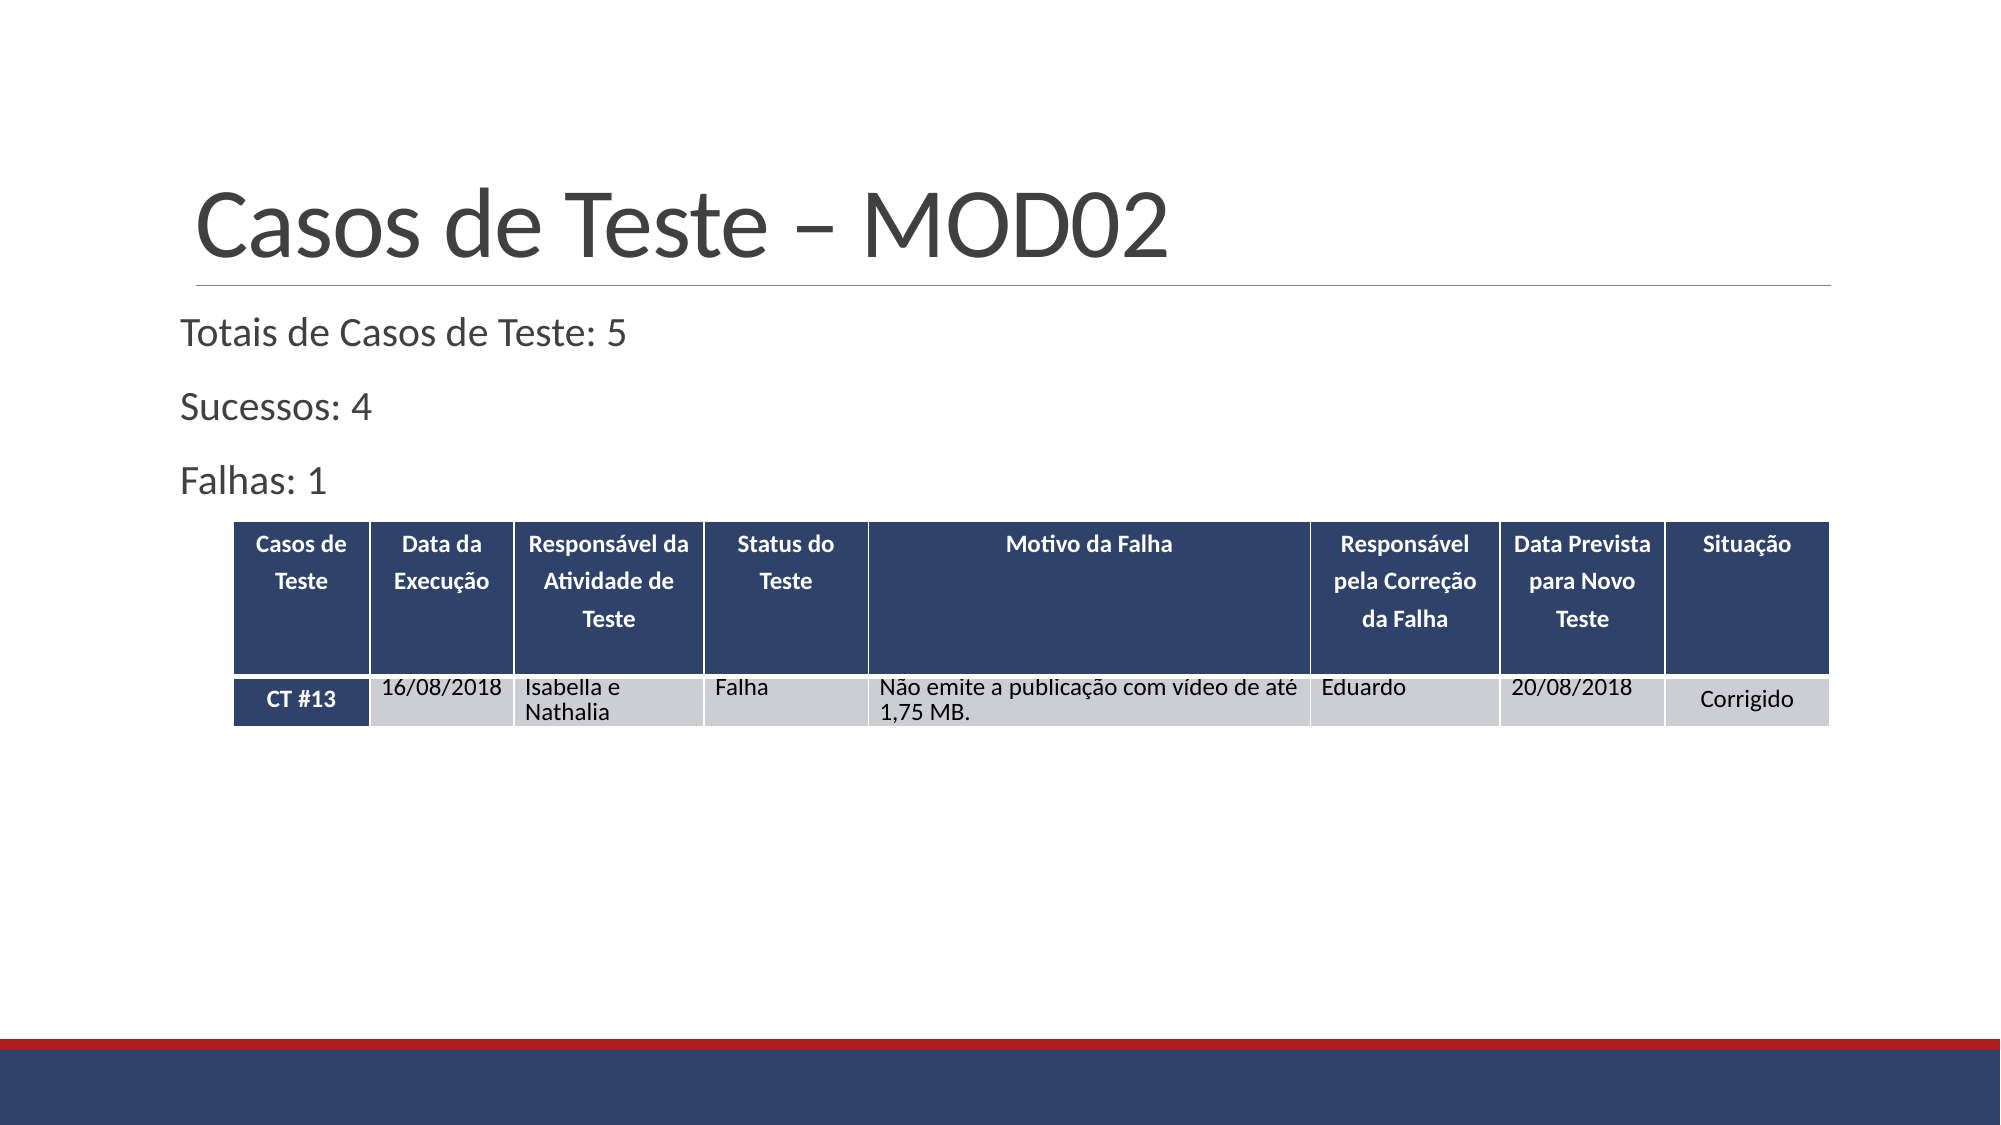

# Casos de Teste – MOD02
Totais de Casos de Teste: 5
Sucessos: 4
Falhas: 1

| Casos de Teste | Data da Execução | Responsável da Atividade de Teste | Status do Teste | Motivo da Falha | Responsável pela Correção da Falha | Data Prevista para Novo Teste | Situação |
| --- | --- | --- | --- | --- | --- | --- | --- |
| CT #13 | 16/08/2018 | Isabella e Nathalia | Falha | Não emite a publicação com vídeo de até 1,75 MB. | Eduardo | 20/08/2018 | Corrigido |